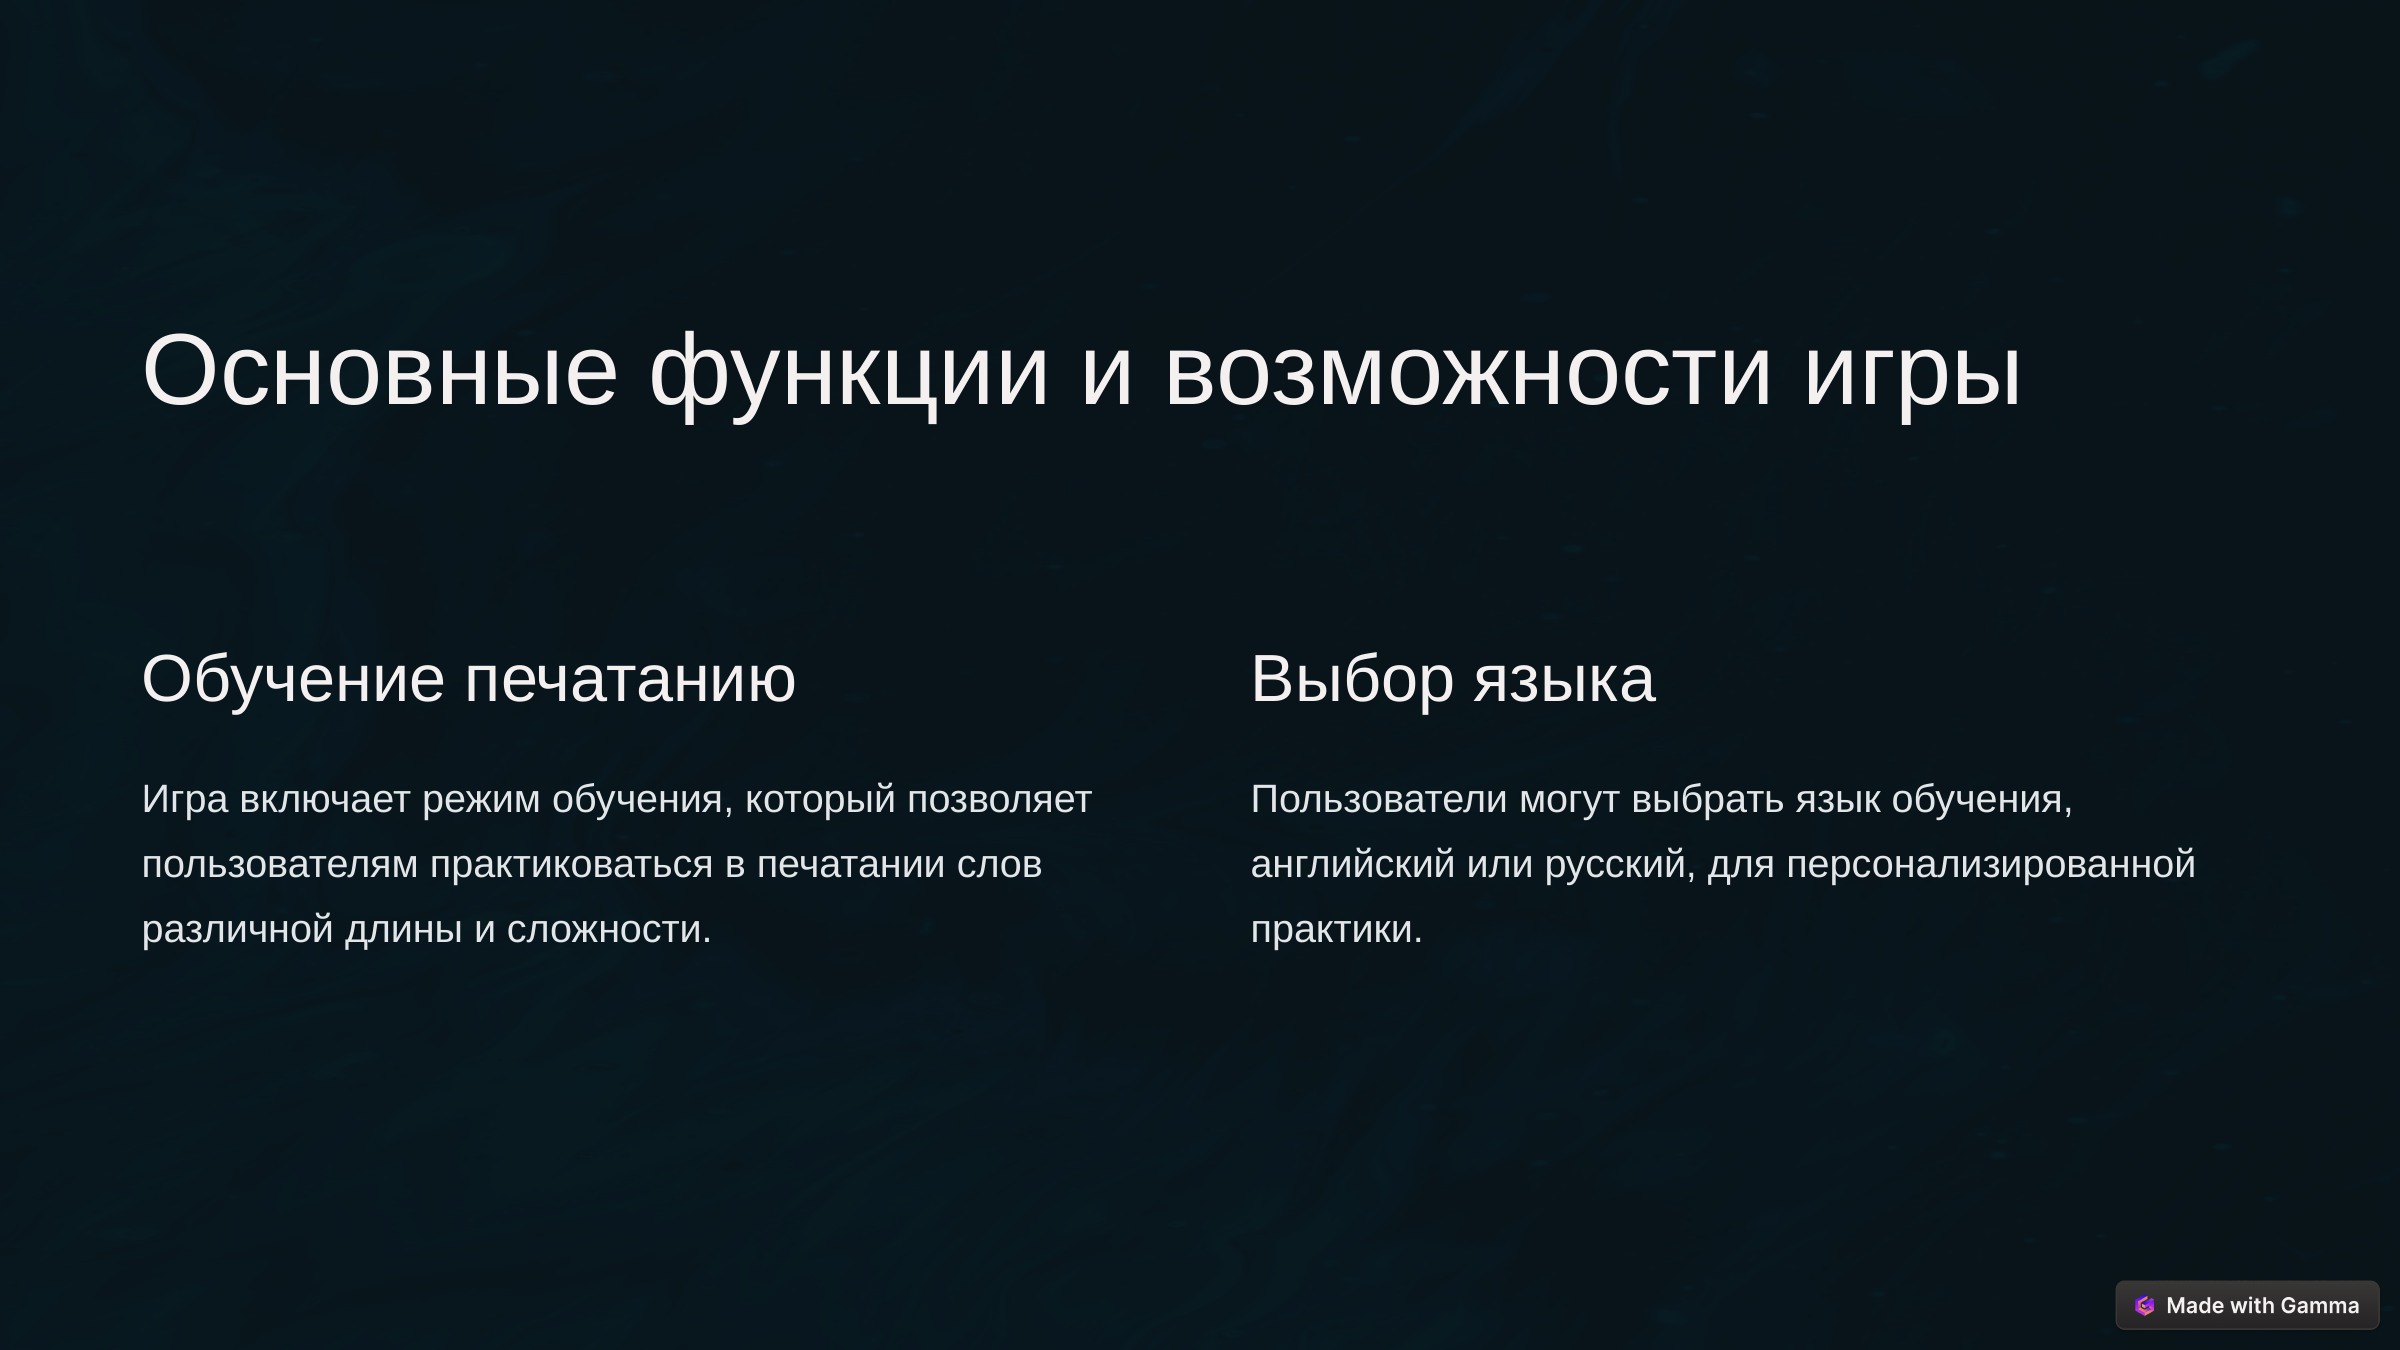

Основные функции и возможности игры
Обучение печатанию
Выбор языка
Игра включает режим обучения, который позволяет пользователям практиковаться в печатании слов различной длины и сложности.
Пользователи могут выбрать язык обучения, английский или русский, для персонализированной практики.